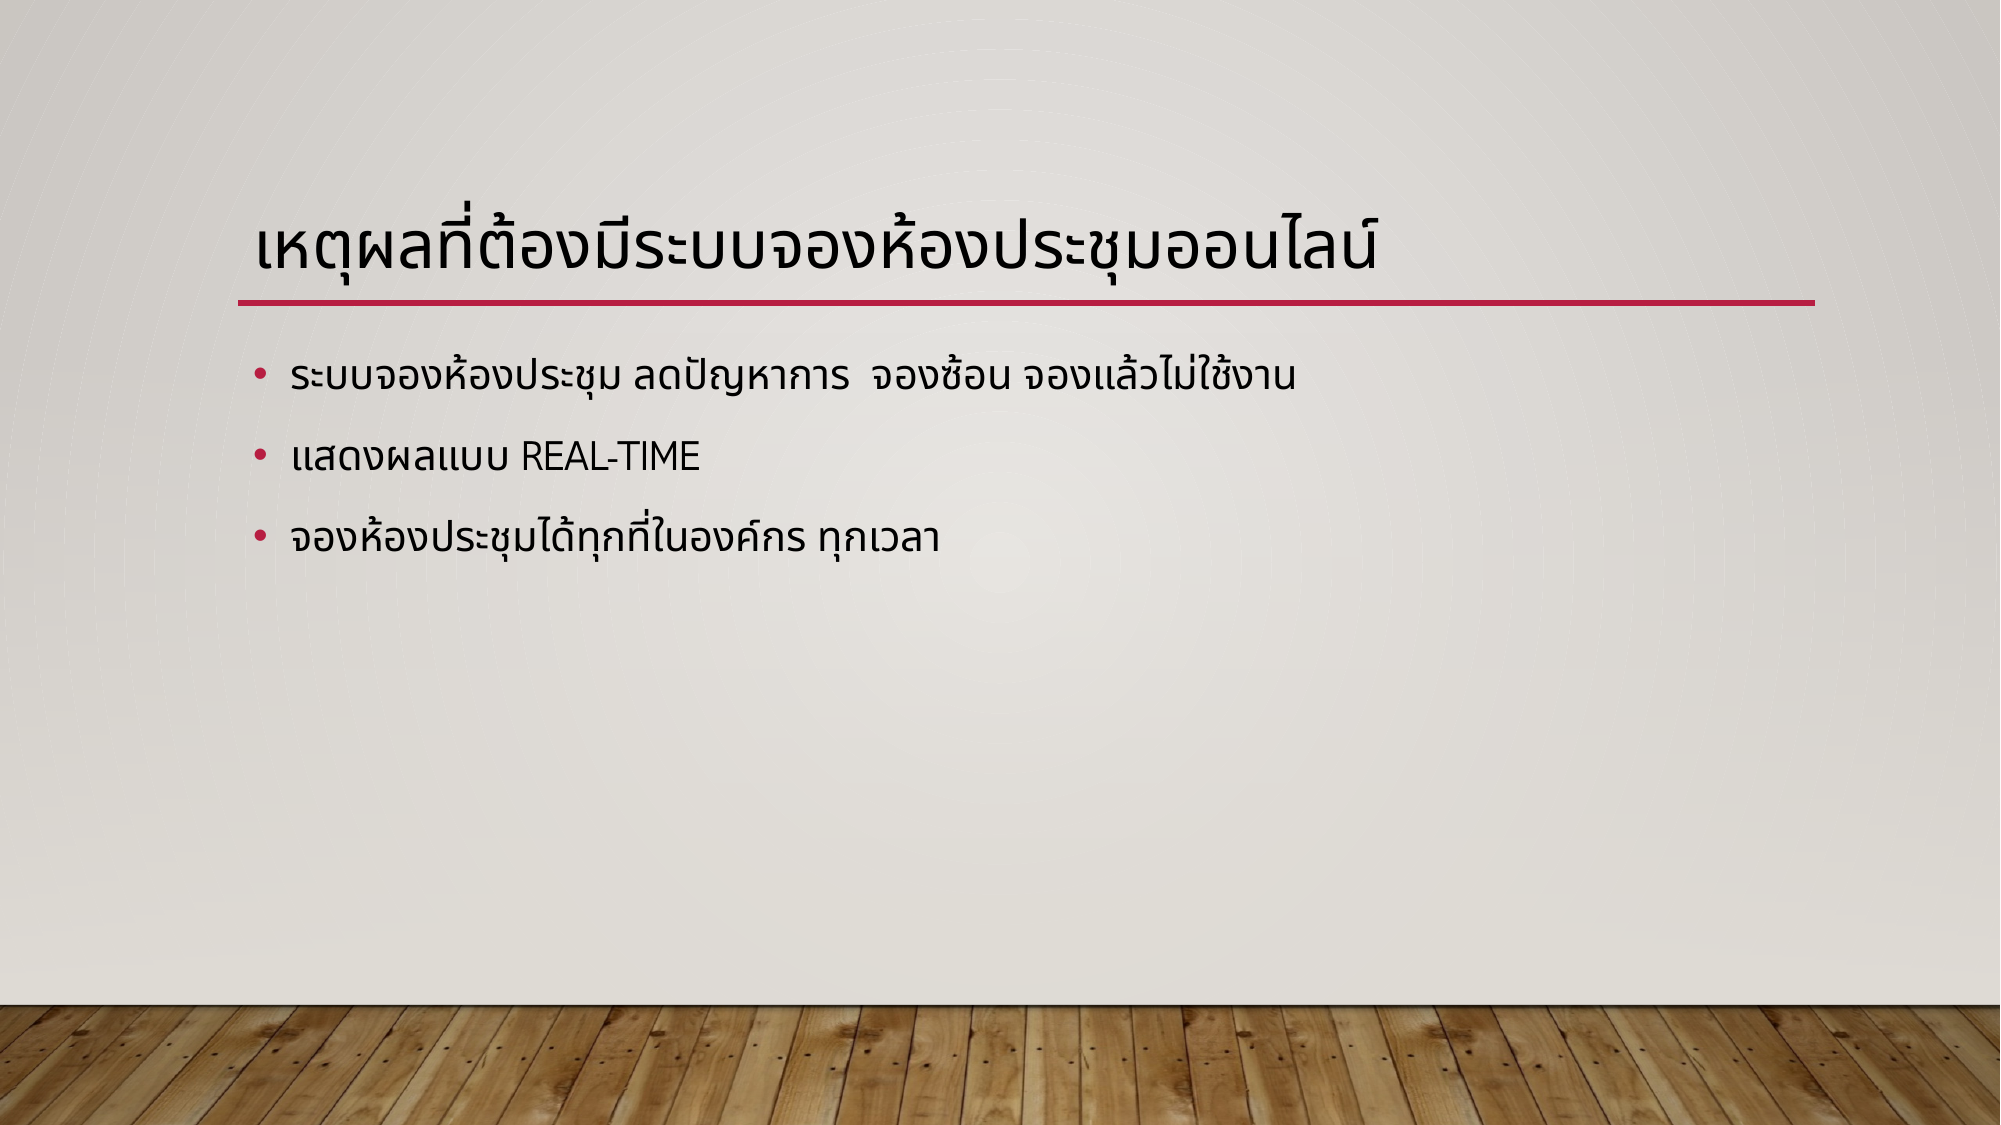

# เหตุผลที่ต้องมีระบบจองห้องประชุมออนไลน์
ระบบจองห้องประชุม ลดปัญหาการ  จองซ้อน จองแล้วไม่ใช้งาน
แสดงผลแบบ REAL-TIME
จองห้องประชุมได้ทุกที่ในองค์กร ทุกเวลา